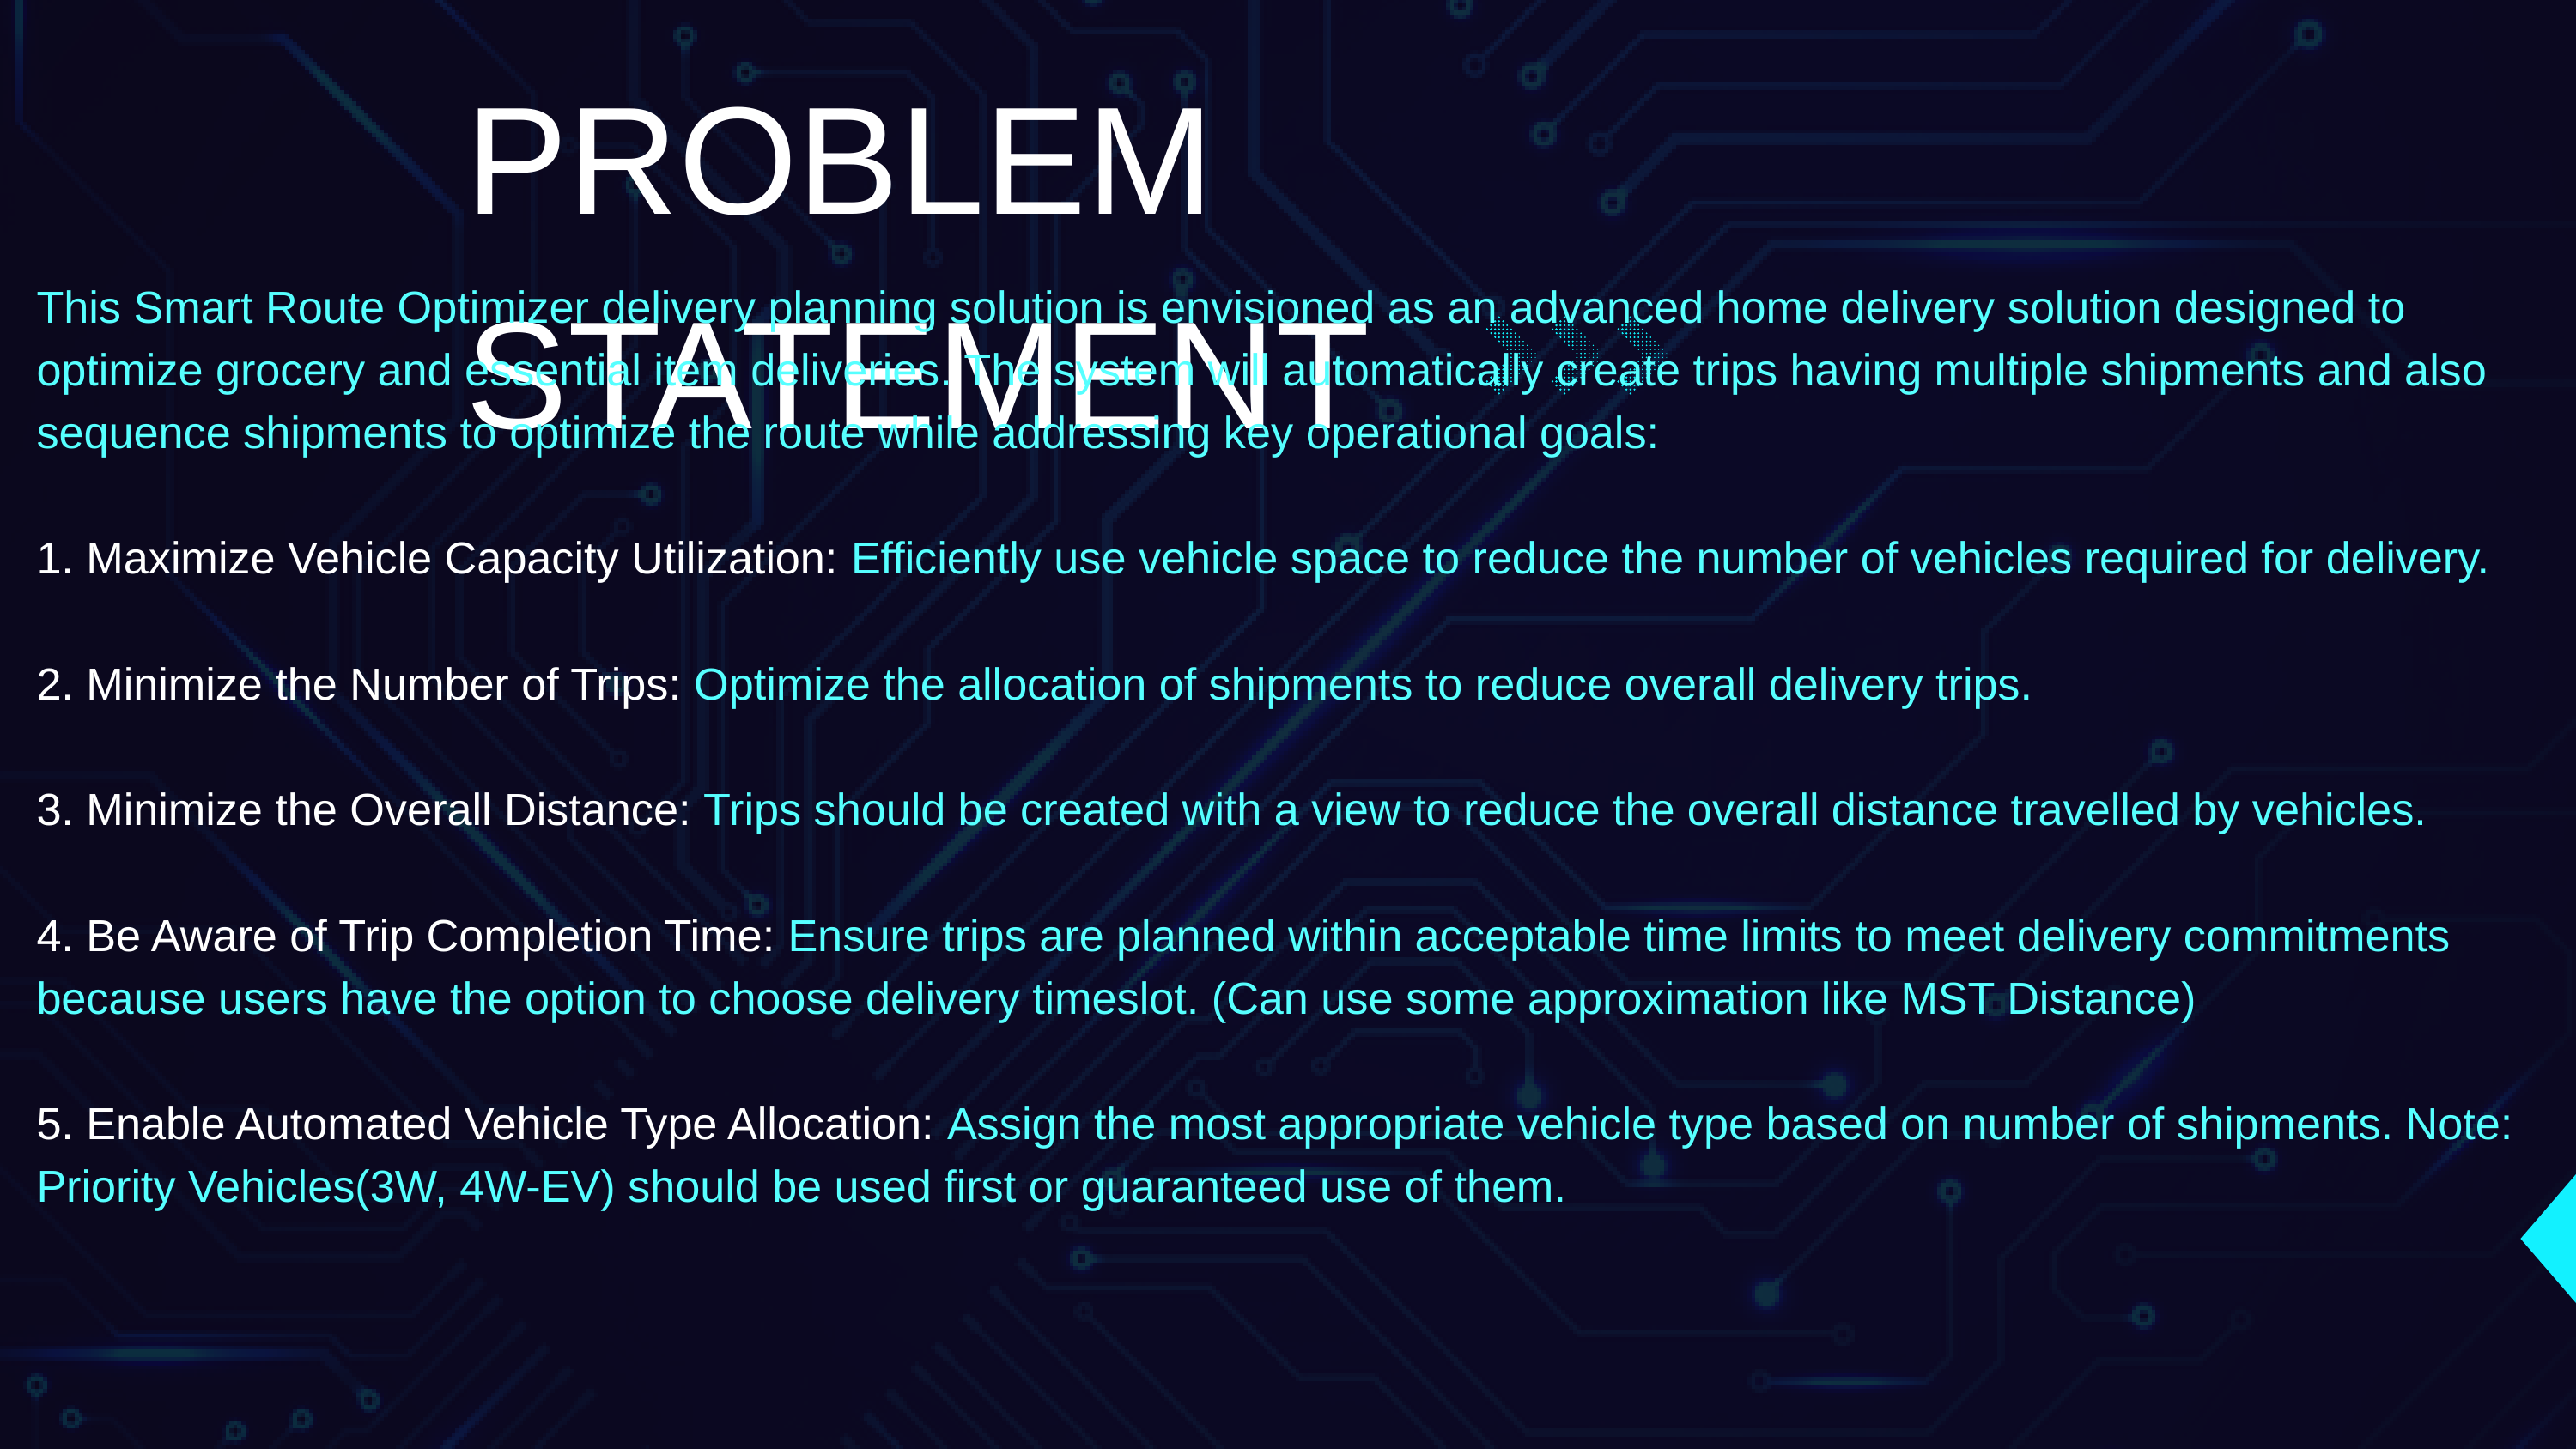

PROBLEM STATEMENT
This Smart Route Optimizer delivery planning solution is envisioned as an advanced home delivery solution designed to optimize grocery and essential item deliveries. The system will automatically create trips having multiple shipments and also sequence shipments to optimize the route while addressing key operational goals:

1. Maximize Vehicle Capacity Utilization: Efficiently use vehicle space to reduce the number of vehicles required for delivery.

2. Minimize the Number of Trips: Optimize the allocation of shipments to reduce overall delivery trips.

3. Minimize the Overall Distance: Trips should be created with a view to reduce the overall distance travelled by vehicles.

4. Be Aware of Trip Completion Time: Ensure trips are planned within acceptable time limits to meet delivery commitments because users have the option to choose delivery timeslot. (Can use some approximation like MST Distance)

5. Enable Automated Vehicle Type Allocation: Assign the most appropriate vehicle type based on number of shipments. Note: Priority Vehicles(3W, 4W-EV) should be used first or guaranteed use of them.